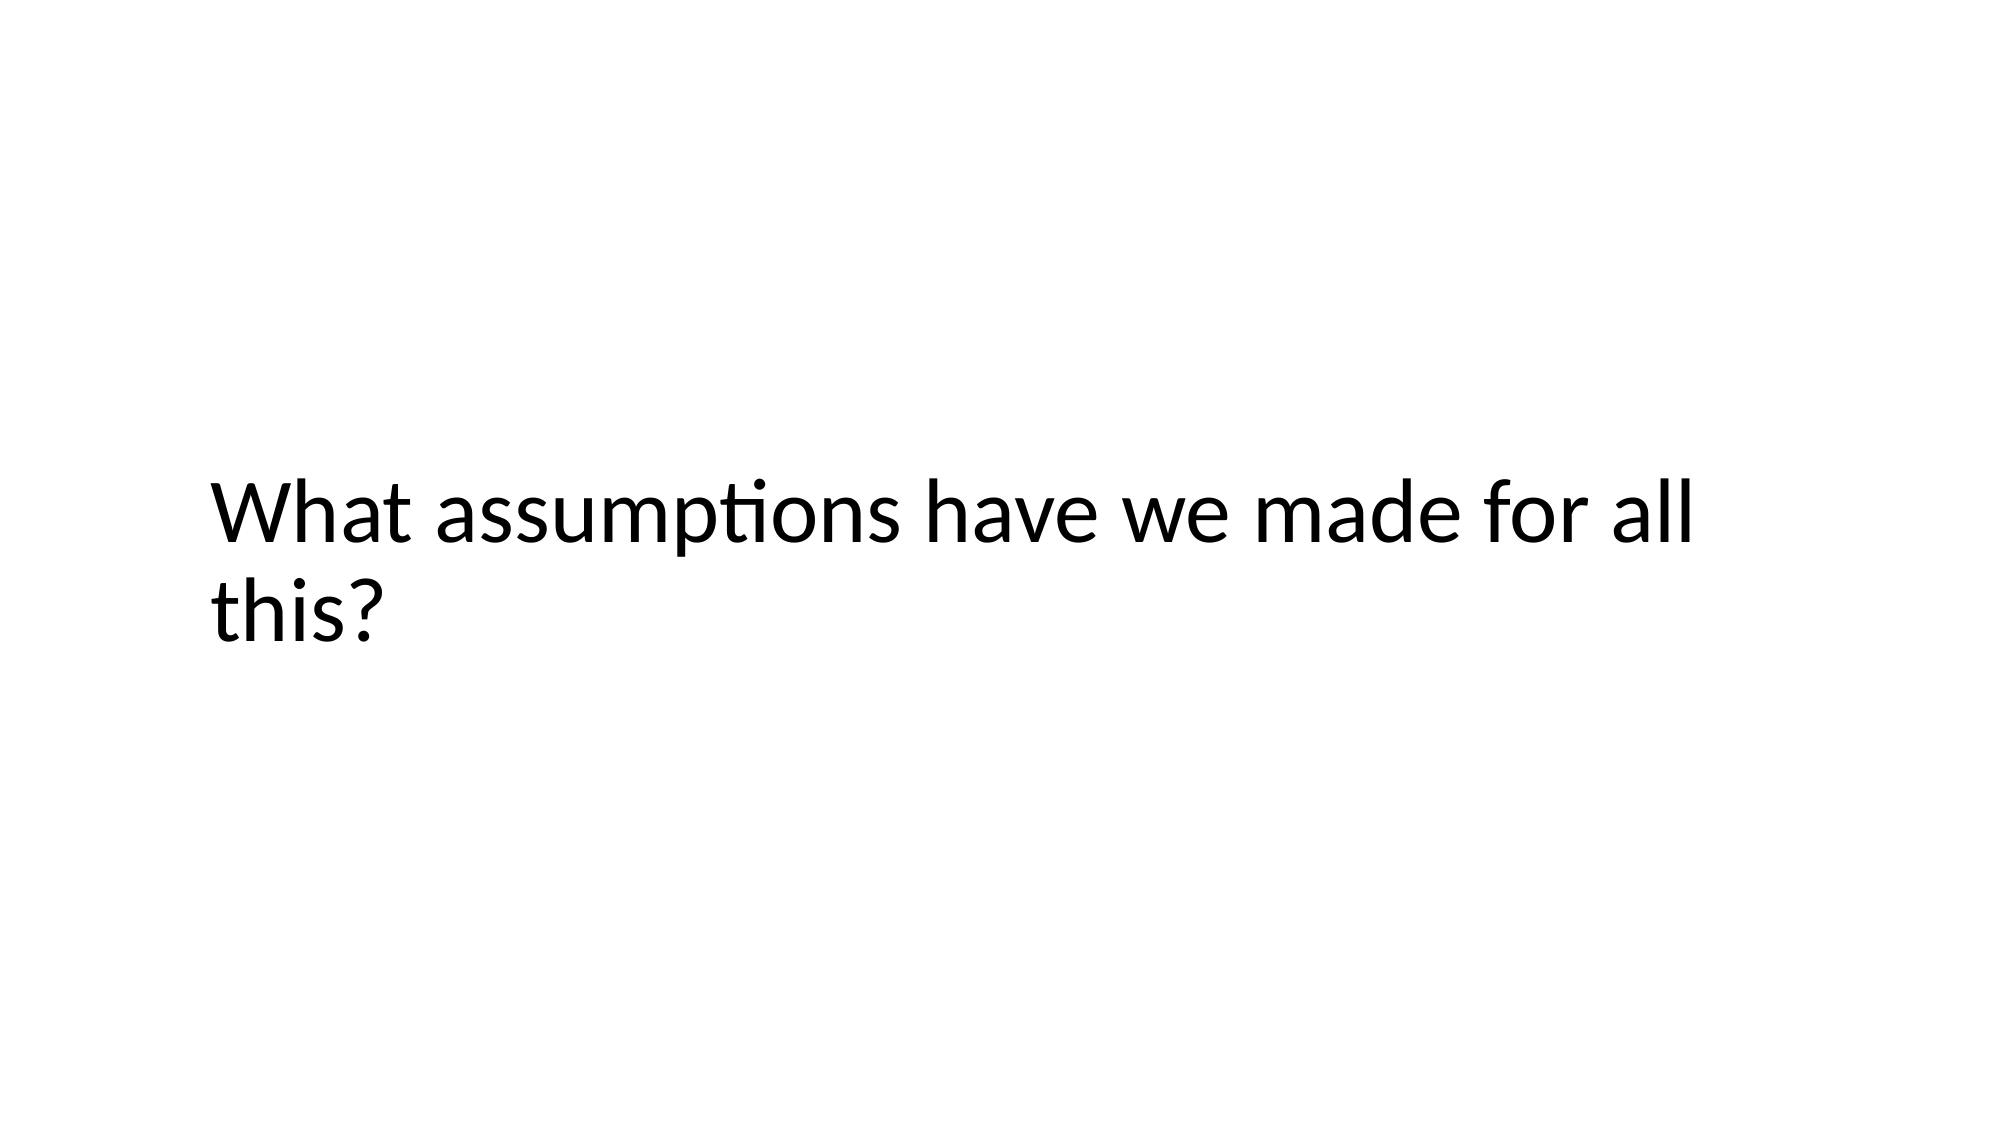

# What assumptions have we made for all this?